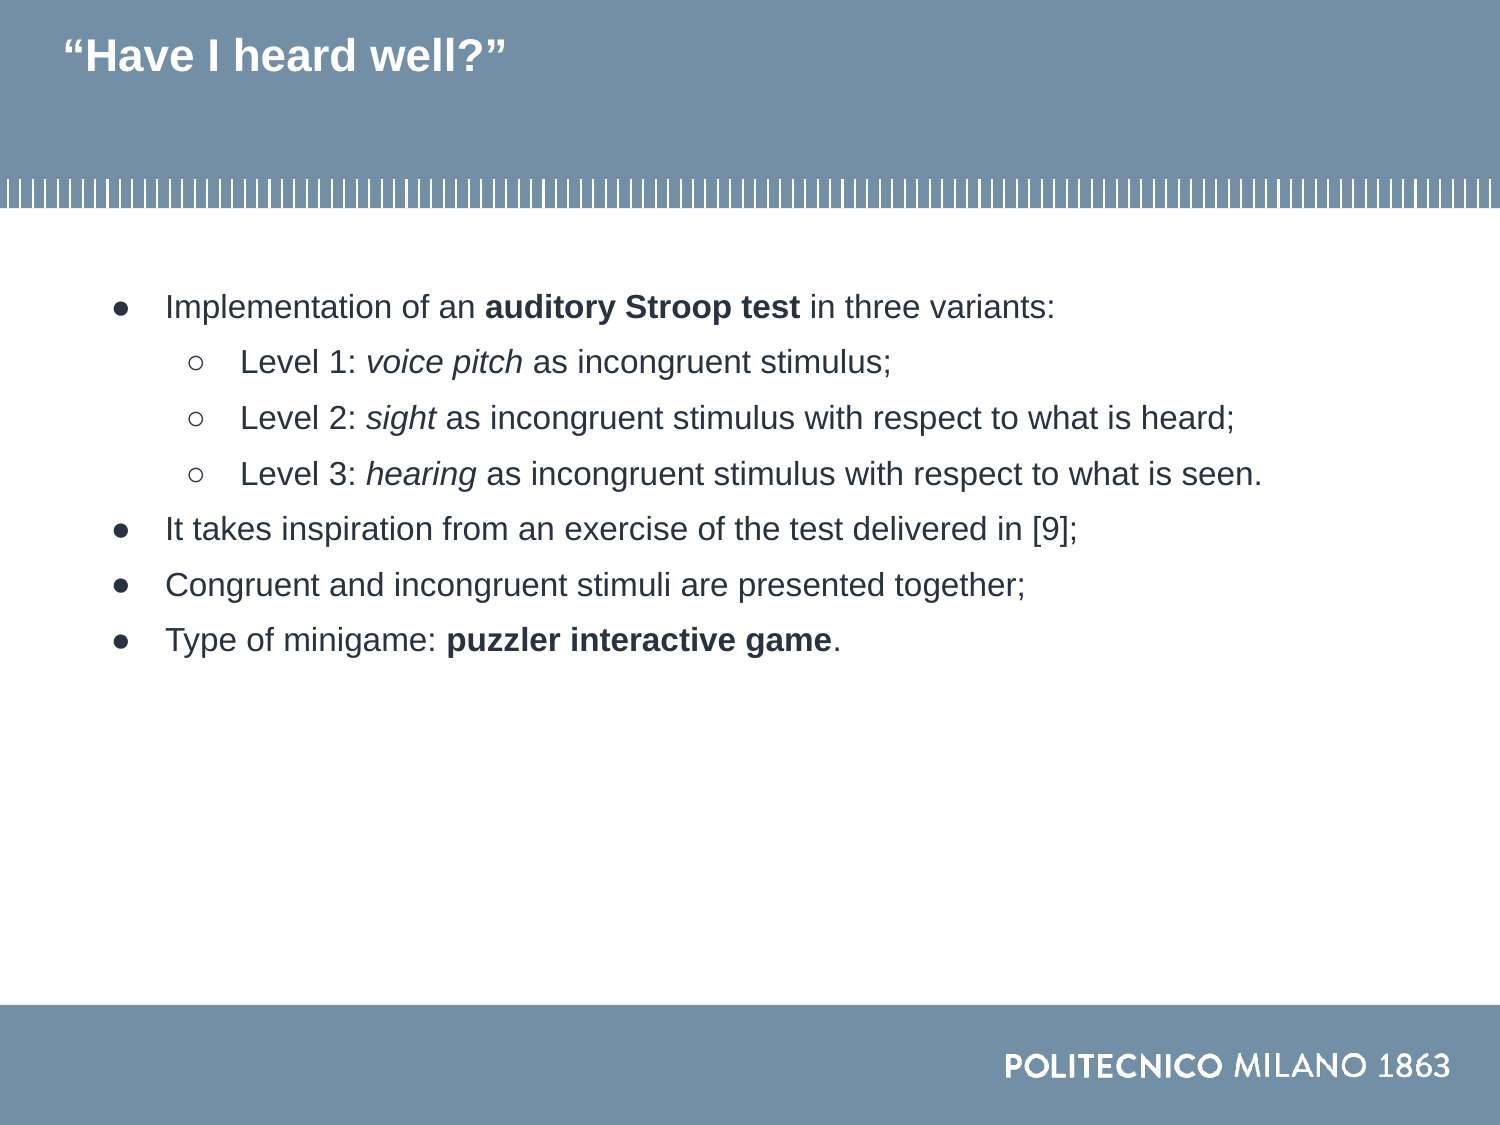

# “Have I heard well?”
Implementation of an auditory Stroop test in three variants:
Level 1: voice pitch as incongruent stimulus;
Level 2: sight as incongruent stimulus with respect to what is heard;
Level 3: hearing as incongruent stimulus with respect to what is seen.
It takes inspiration from an exercise of the test delivered in [9];
Congruent and incongruent stimuli are presented together;
Type of minigame: puzzler interactive game.